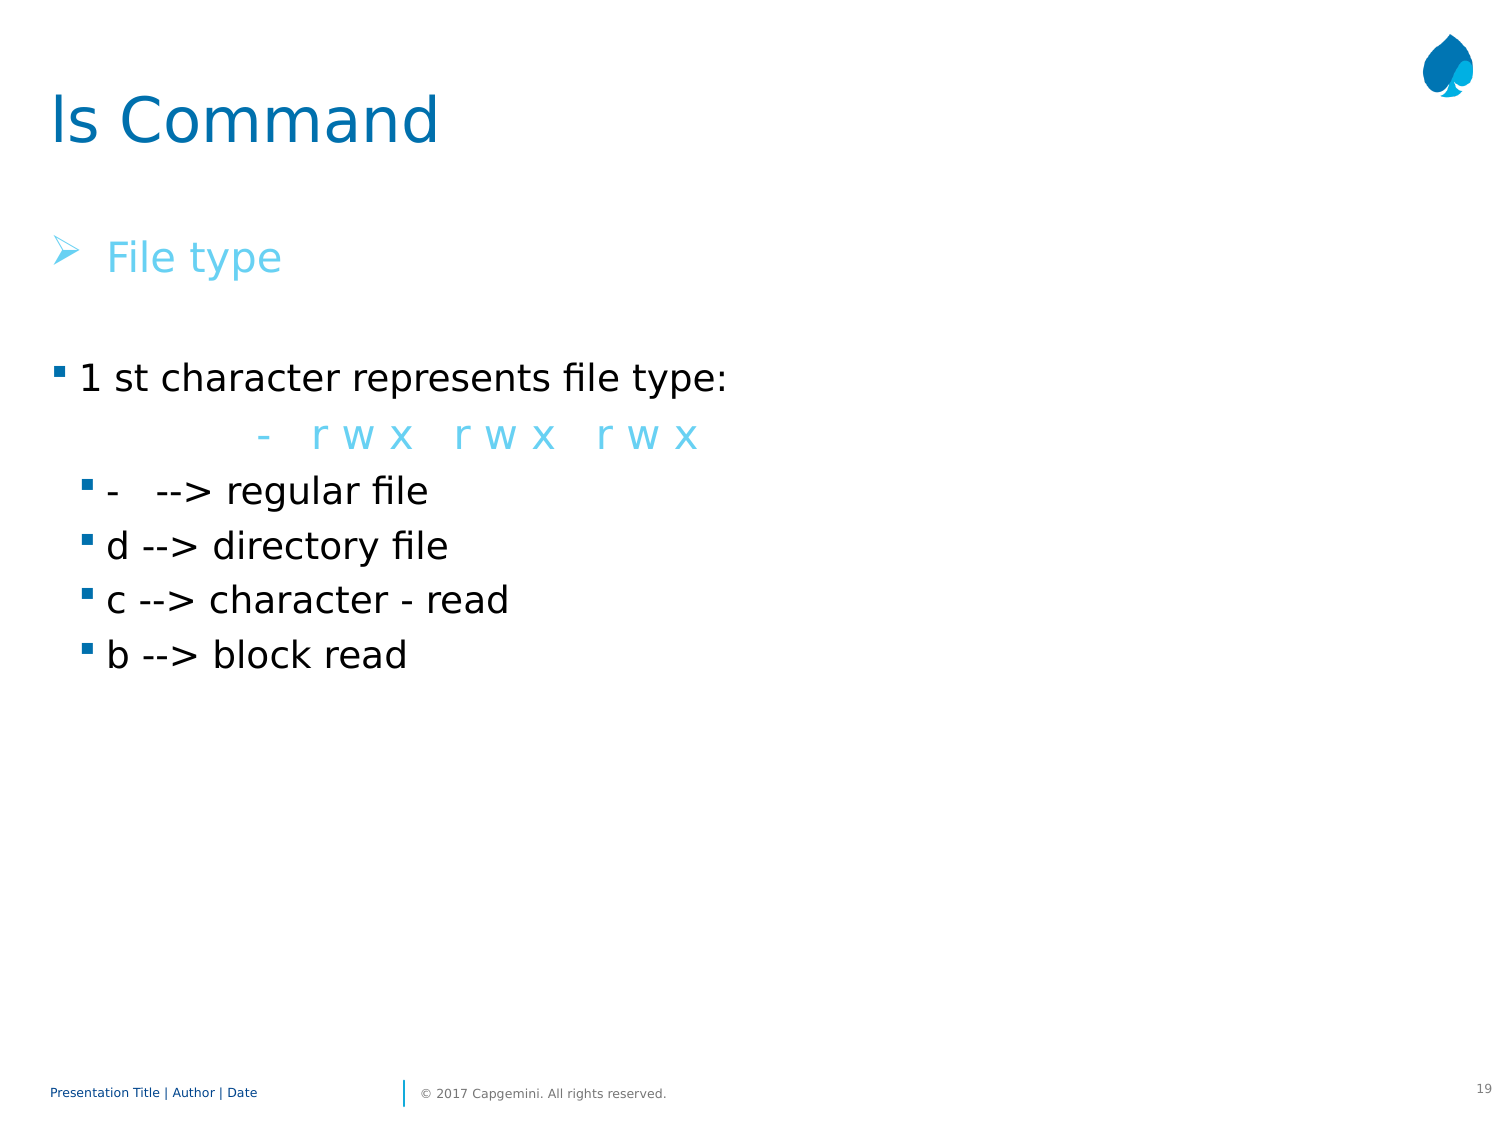

# ls Command
File type

1 st character represents file type:
		-   r w x   r w x   r w x
-   --> regular file
d --> directory file
c --> character - read
b --> block read